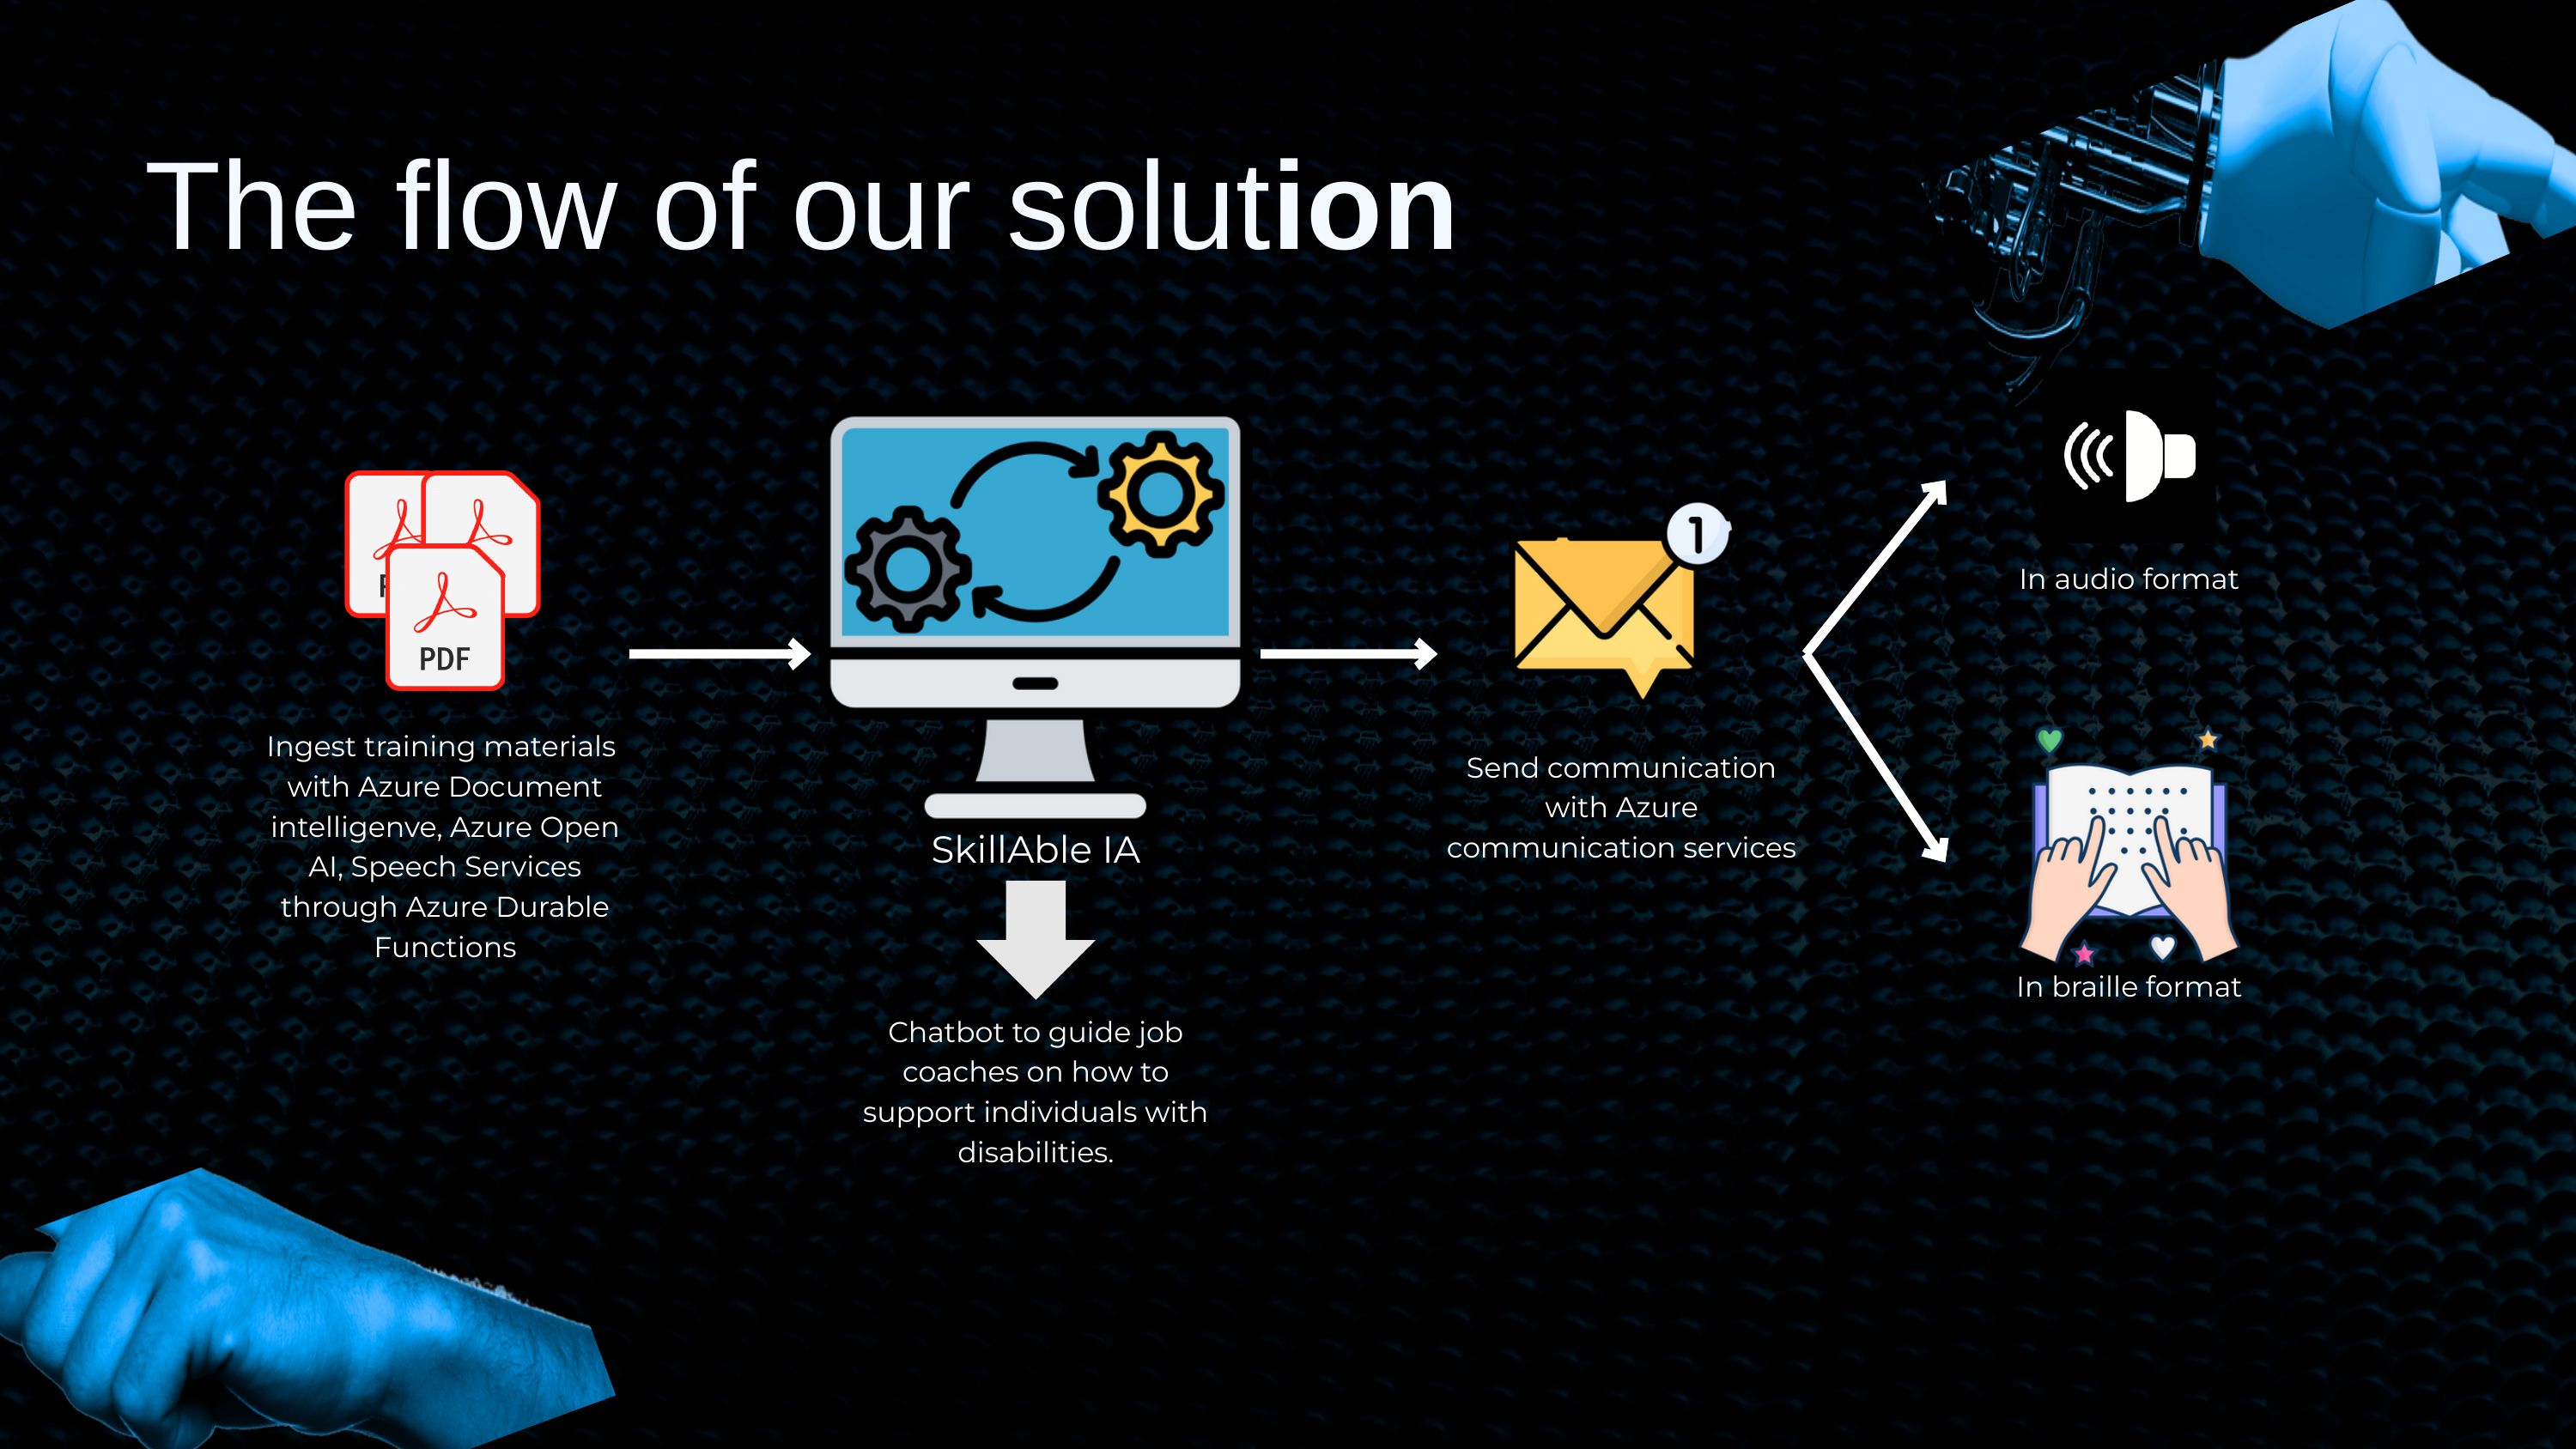

The flow of our solution

In audio format

Ingest training materials
with Azure Document intelligenve, Azure Open AI, Speech Services through Azure Durable Functions

Send communication with Azure communication services
SkillAble IA

In braille format
Chatbot to guide job coaches on how to support individuals with disabilities.